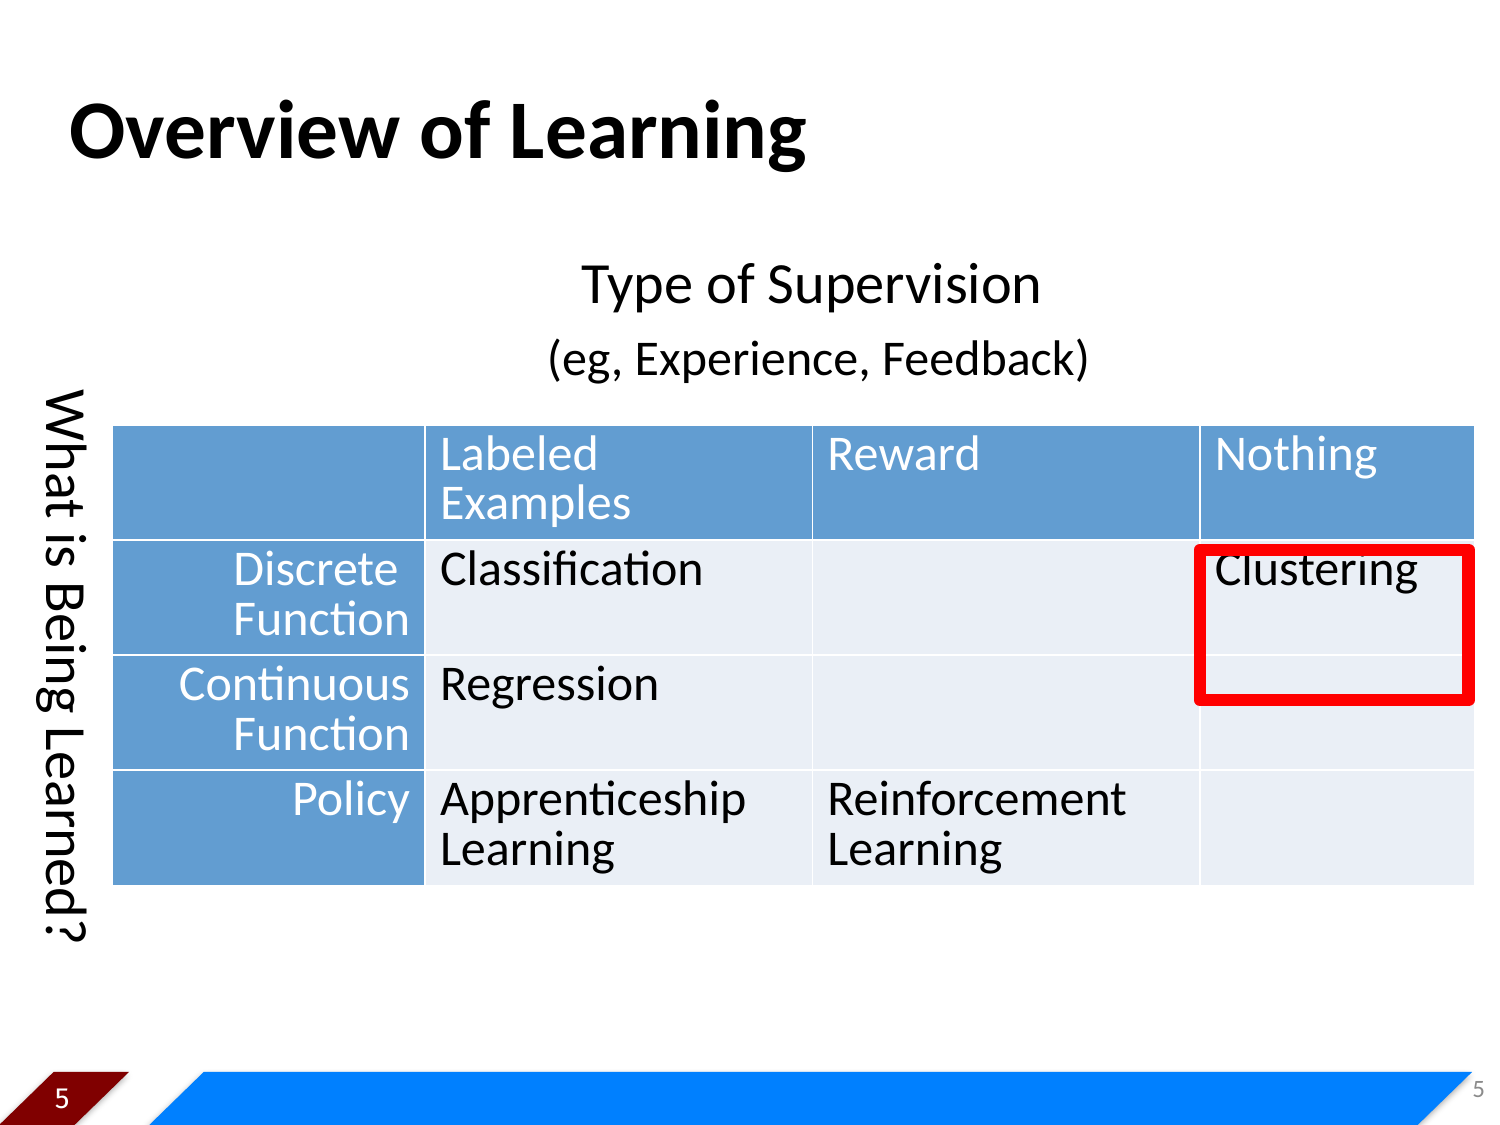

# Overview of Learning
Type of Supervision
(eg, Experience, Feedback)
|  | Labeled Examples | Reward | Nothing |
| --- | --- | --- | --- |
| Discrete Function | Classification |  | Clustering |
| Continuous Function | Regression |  |  |
| Policy | Apprenticeship Learning | Reinforcement Learning |  |

What is Being Learned?
5